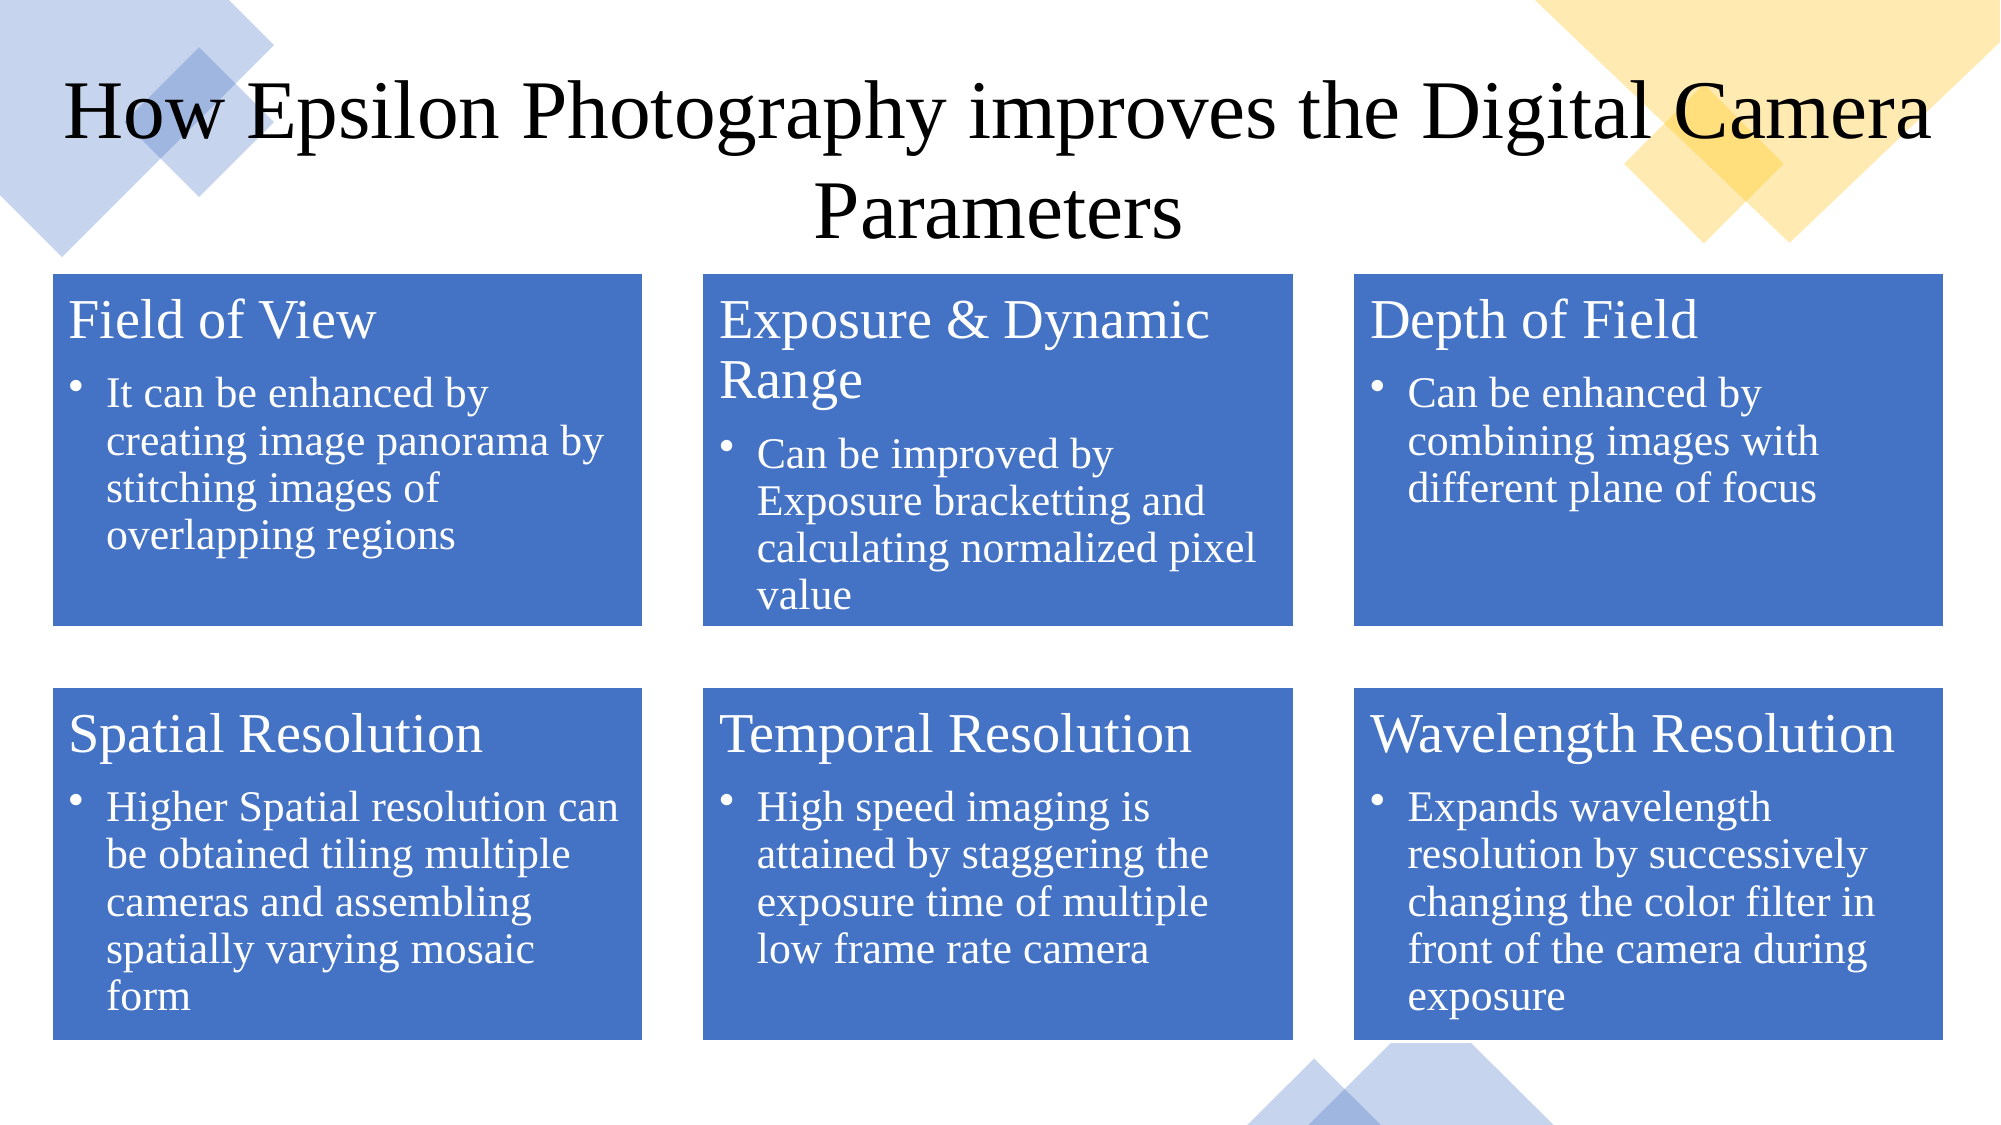

How Epsilon Photography improves the Digital Camera Parameters

Field of View
It can be enhanced by creating image panorama by stitching images of overlapping regions
Exposure & Dynamic Range
Can be improved by Exposure bracketting and calculating normalized pixel value
Depth of Field
Can be enhanced by combining images with different plane of focus
Spatial Resolution
Higher Spatial resolution can be obtained tiling multiple cameras and assembling spatially varying mosaic form
Temporal Resolution
High speed imaging is attained by staggering the exposure time of multiple low frame rate camera
Wavelength Resolution
Expands wavelength resolution by successively changing the color filter in front of the camera during exposure